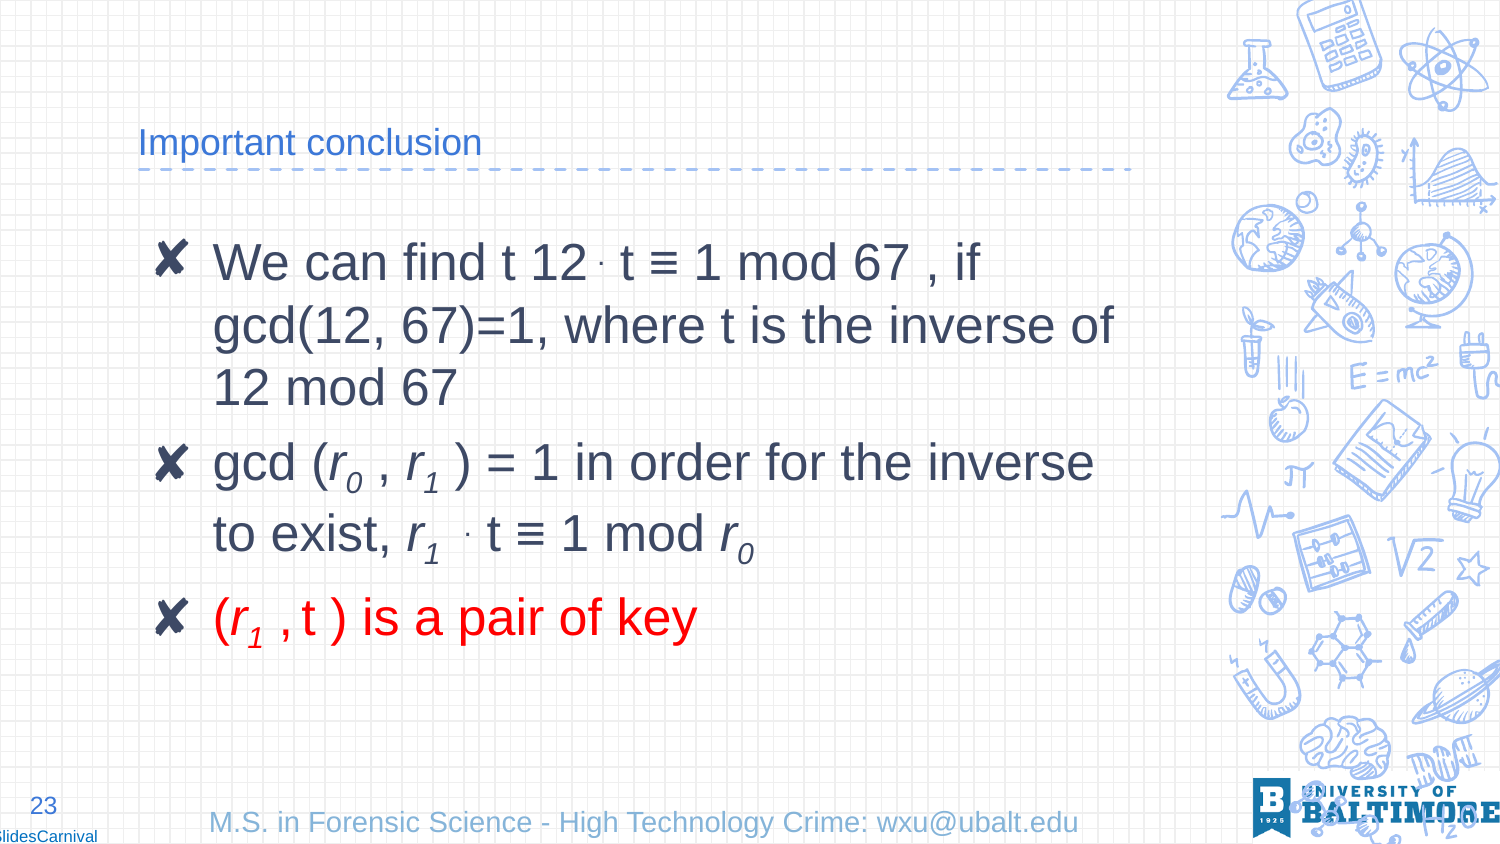

# Important conclusion
We can find t 12 . t ≡ 1 mod 67 , if gcd(12, 67)=1, where t is the inverse of 12 mod 67
gcd (r0 , r1 ) = 1 in order for the inverse to exist, r1  . t ≡ 1 mod r0
(r1 , t ) is a pair of key

23